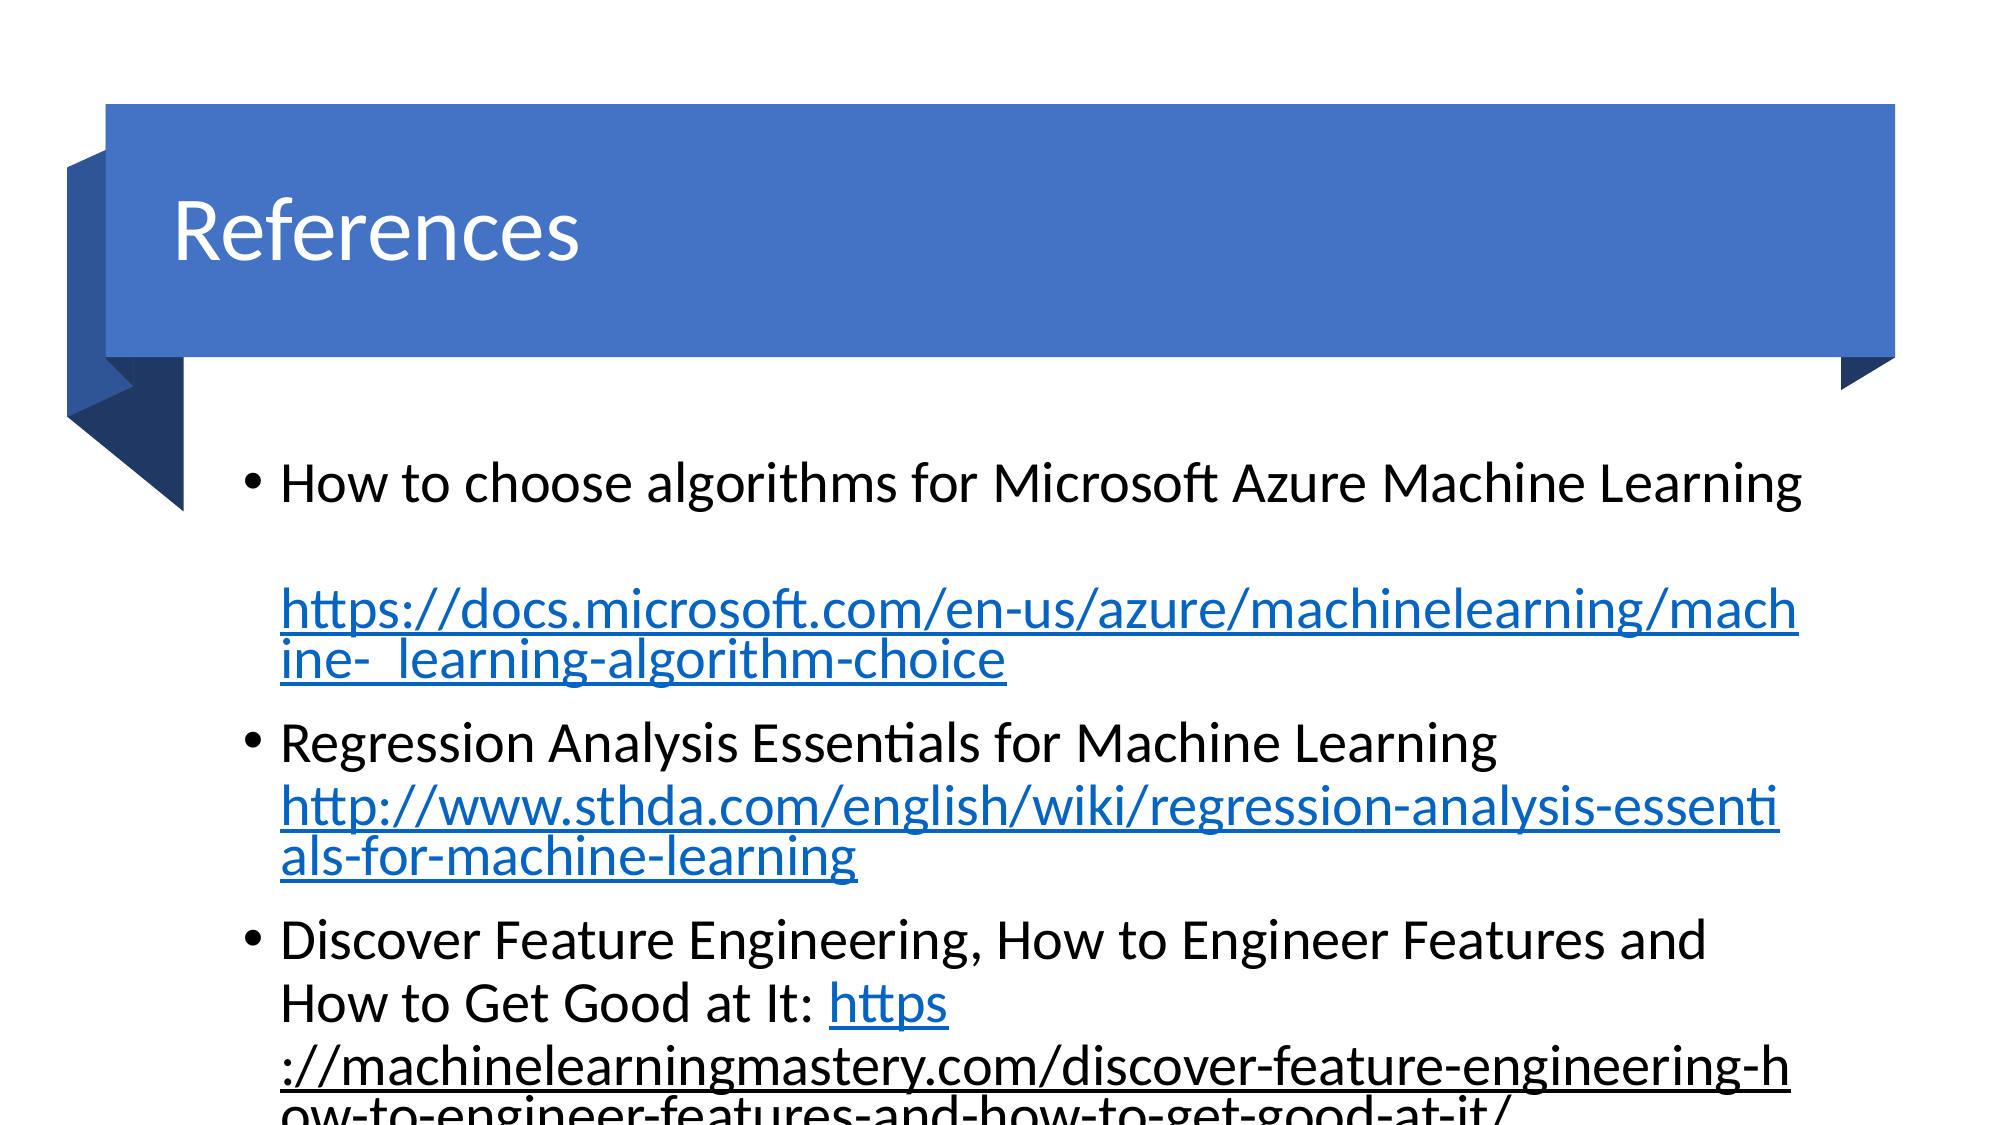

# References

How to choose algorithms for Microsoft Azure Machine Learning   https://docs.microsoft.com/en-us/azure/machinelearning/machine-  learning-algorithm-choice
Regression Analysis Essentials for Machine Learning http://www.sthda.com/english/wiki/regression-analysis-essentials-for-machine-learning
Discover Feature Engineering, How to Engineer Features and How to Get Good at It: https://machinelearningmastery.com/discover-feature-engineering-how-to-engineer-features-and-how-to-get-good-at-it/